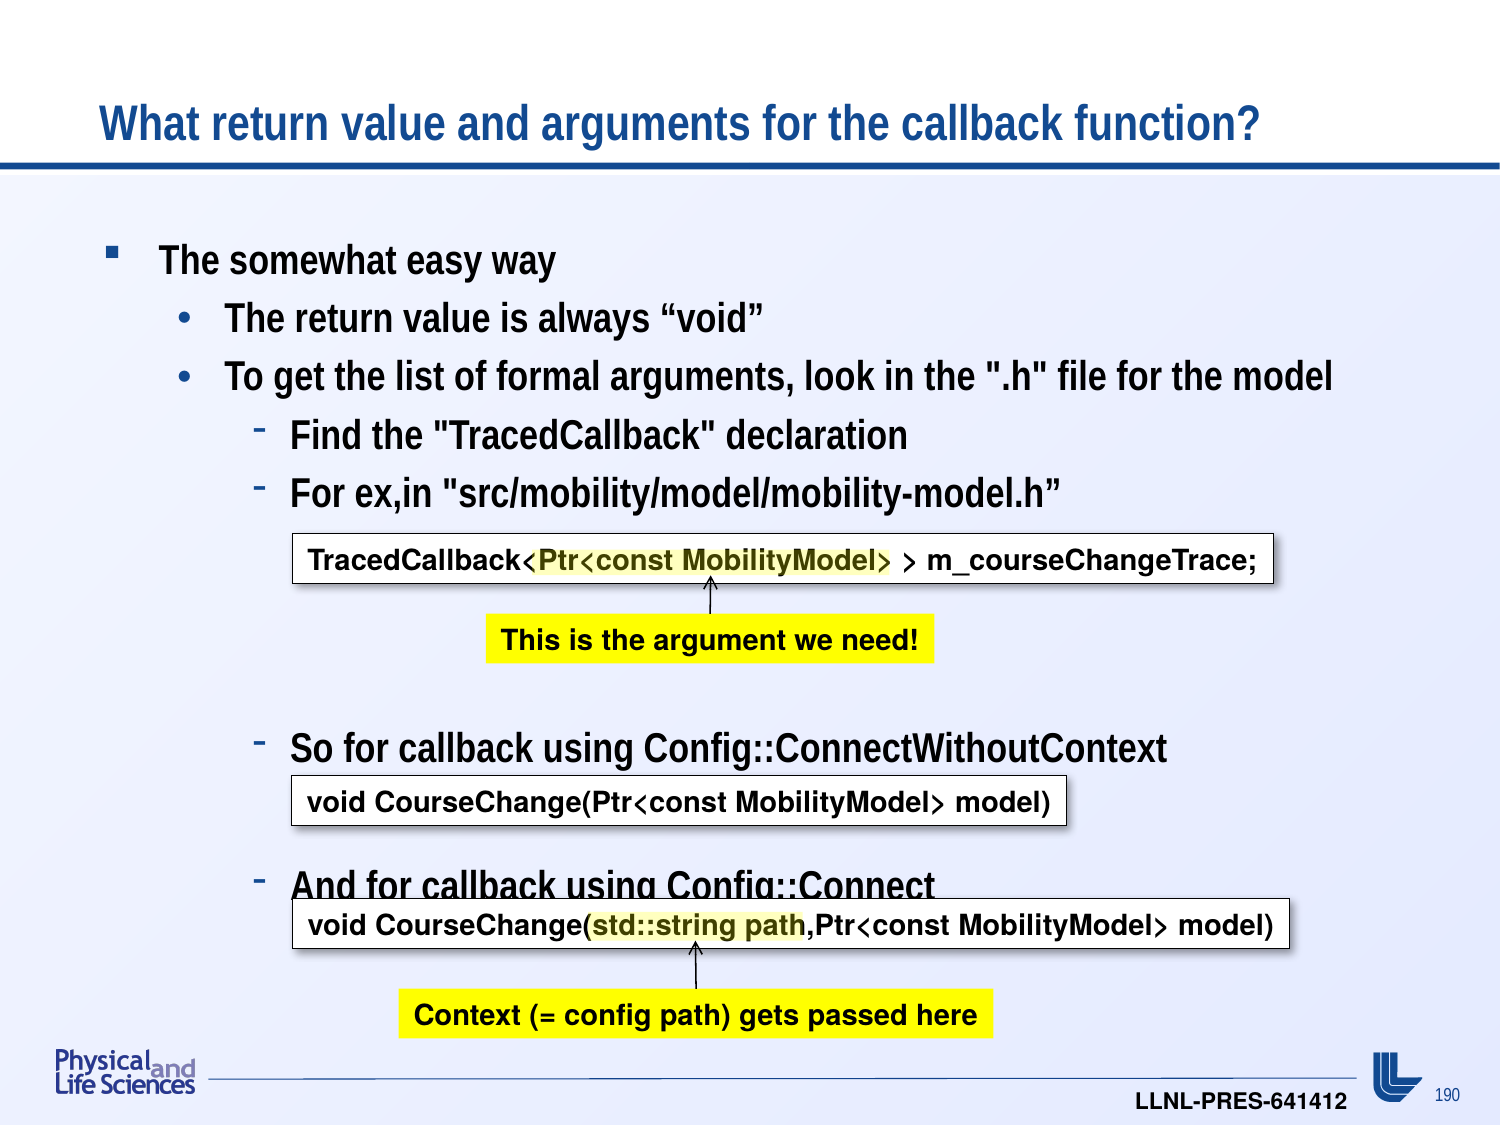

# What return value and arguments for the callback function?
The somewhat easy way
The return value is always “void”
To get the list of formal arguments, look in the ".h" file for the model
Find the "TracedCallback" declaration
For ex,in "src/mobility/model/mobility-model.h”

So for callback using Config::ConnectWithoutContext

And for callback using Config::Connect
TracedCallback<Ptr<const MobilityModel> > m_courseChangeTrace;

This is the argument we need!
void CourseChange(Ptr<const MobilityModel> model)
void CourseChange(std::string path,Ptr<const MobilityModel> model)

Context (= config path) gets passed here